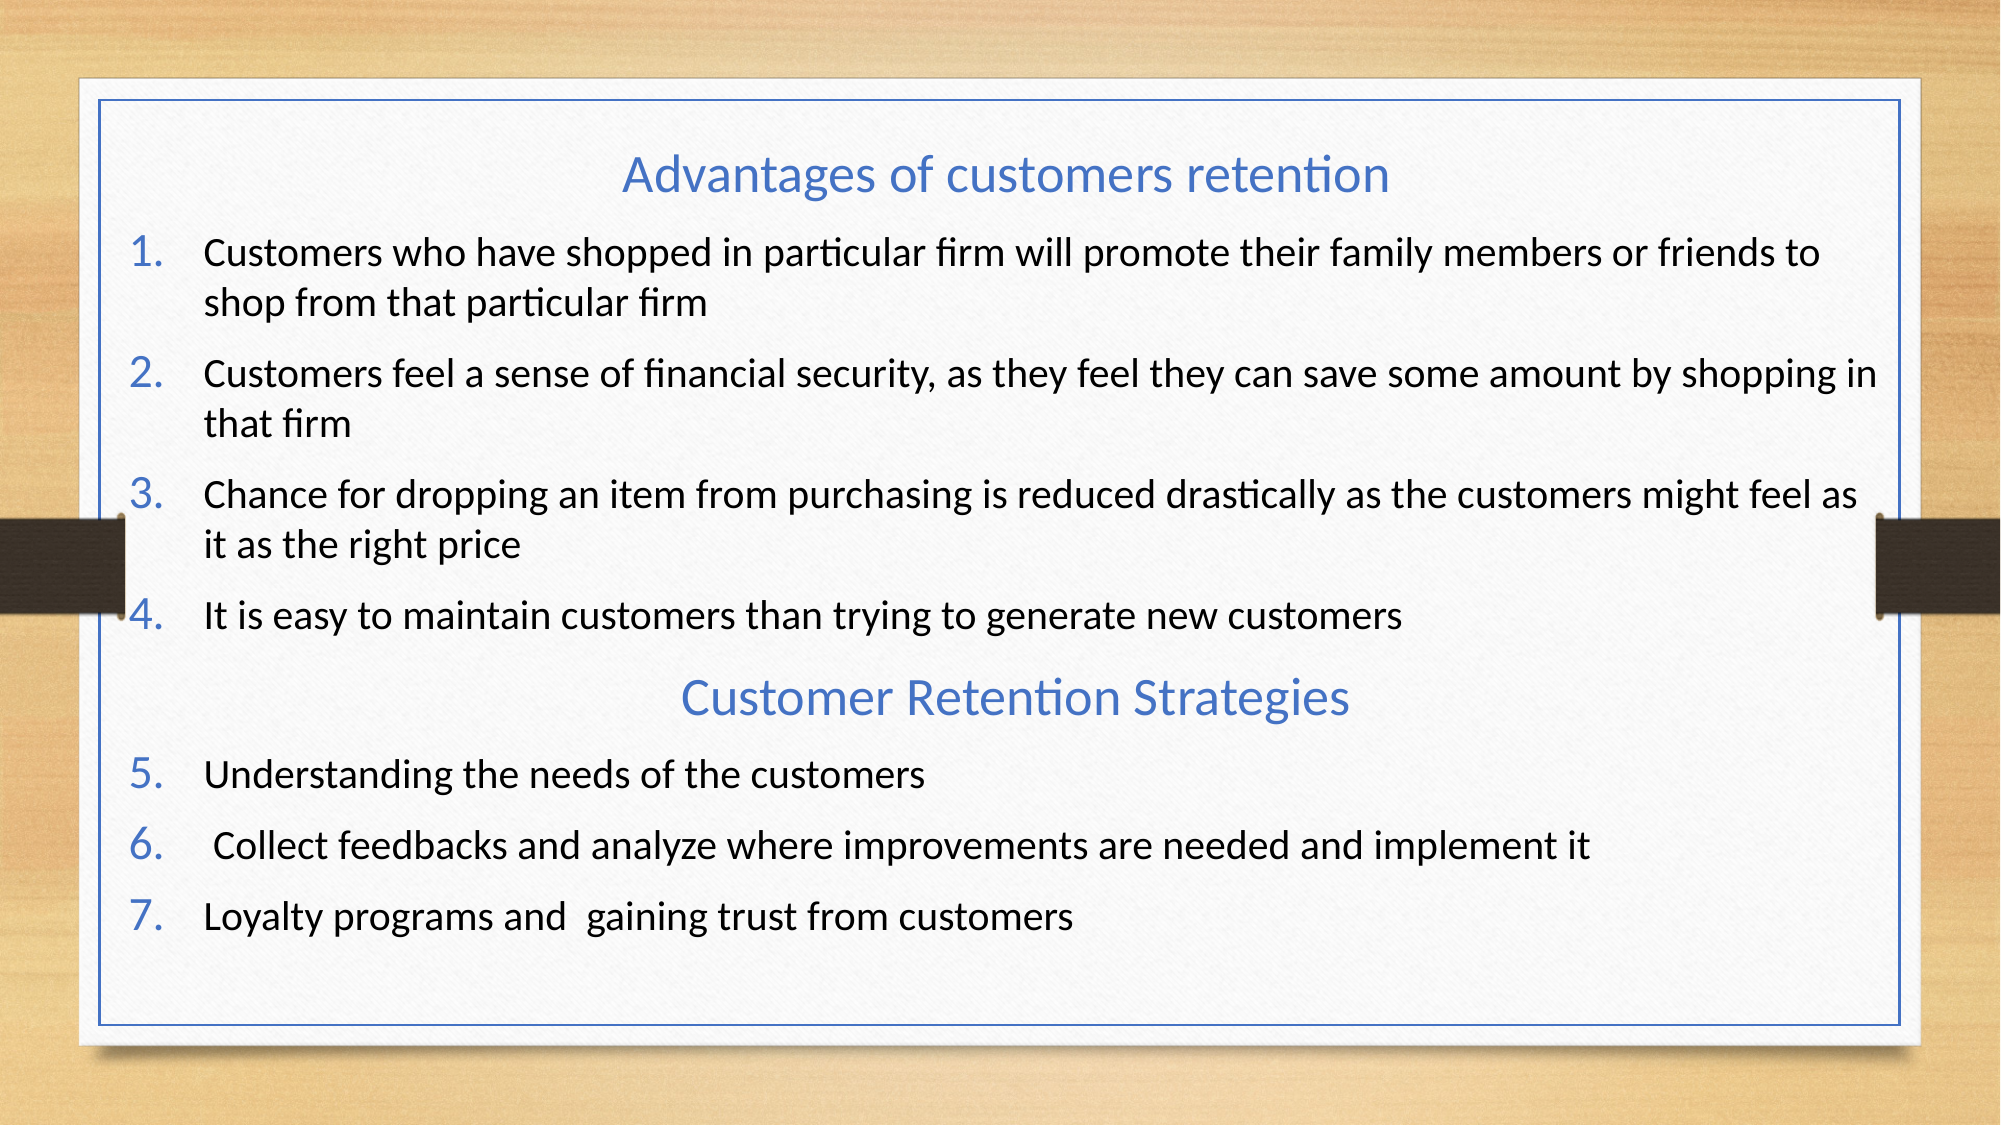

Advantages of customers retention
Customers who have shopped in particular firm will promote their family members or friends to shop from that particular firm
Customers feel a sense of financial security, as they feel they can save some amount by shopping in that firm
Chance for dropping an item from purchasing is reduced drastically as the customers might feel as it as the right price
It is easy to maintain customers than trying to generate new customers
  Customer Retention Strategies
Understanding the needs of the customers
 Collect feedbacks and analyze where improvements are needed and implement it
Loyalty programs and  gaining trust from customers